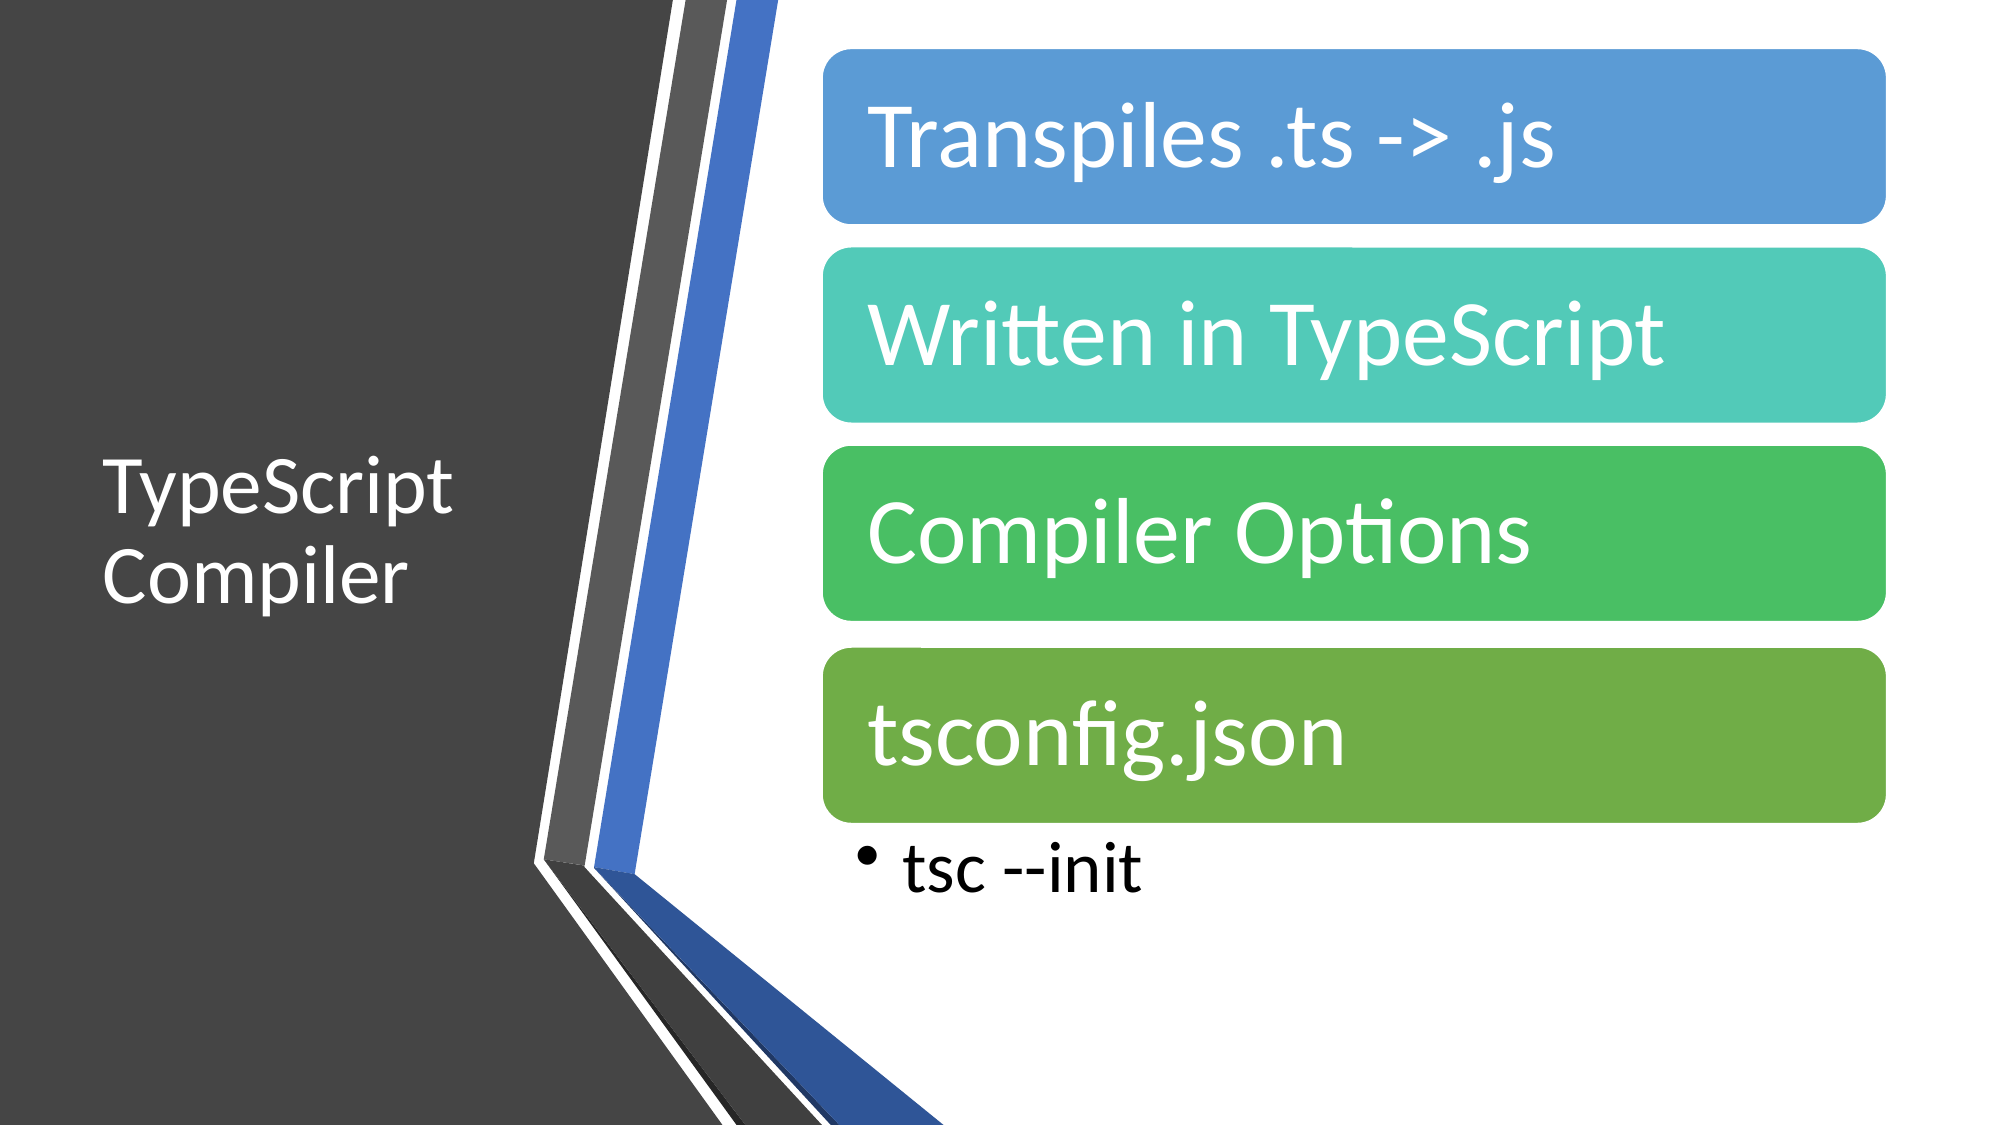

Transpiles .ts -> .js
Written in TypeScript
Compiler Options
tsconfig.json
tsc --init
TypeScript Compiler